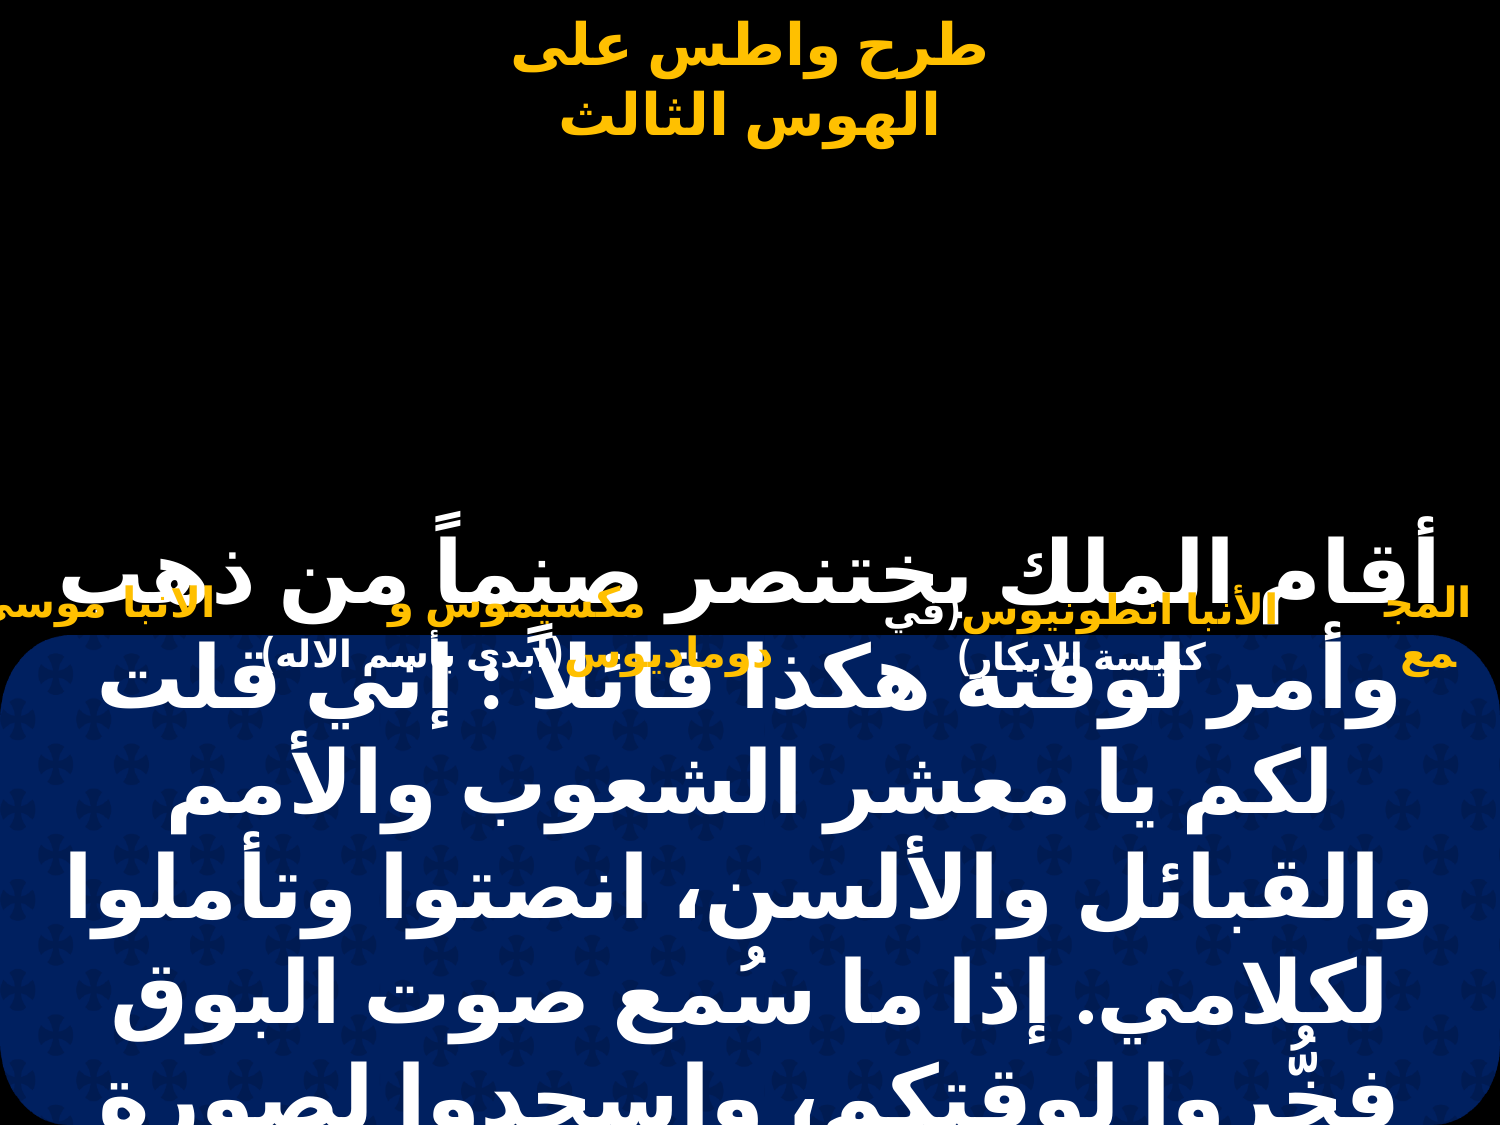

# طرح على الهوس الثالث
الانبا موسي
مكسيموس و دوماديوس(ابدى بأسم الاله)
المجمع
الأنبا انطونيوس(في كنيسة الابكار)
أقام الملك بختنصر صنماً من ذهب وأمر لوقته هكذا قائلاً : إني قلت لكم يا معشر الشعوب والأمم والقبائل والألسن، انصتوا وتأملوا لكلامي. إذا ما سُمع صوت البوق فخُّروا لوقتكم، واسجدوا لصورة الذهب.